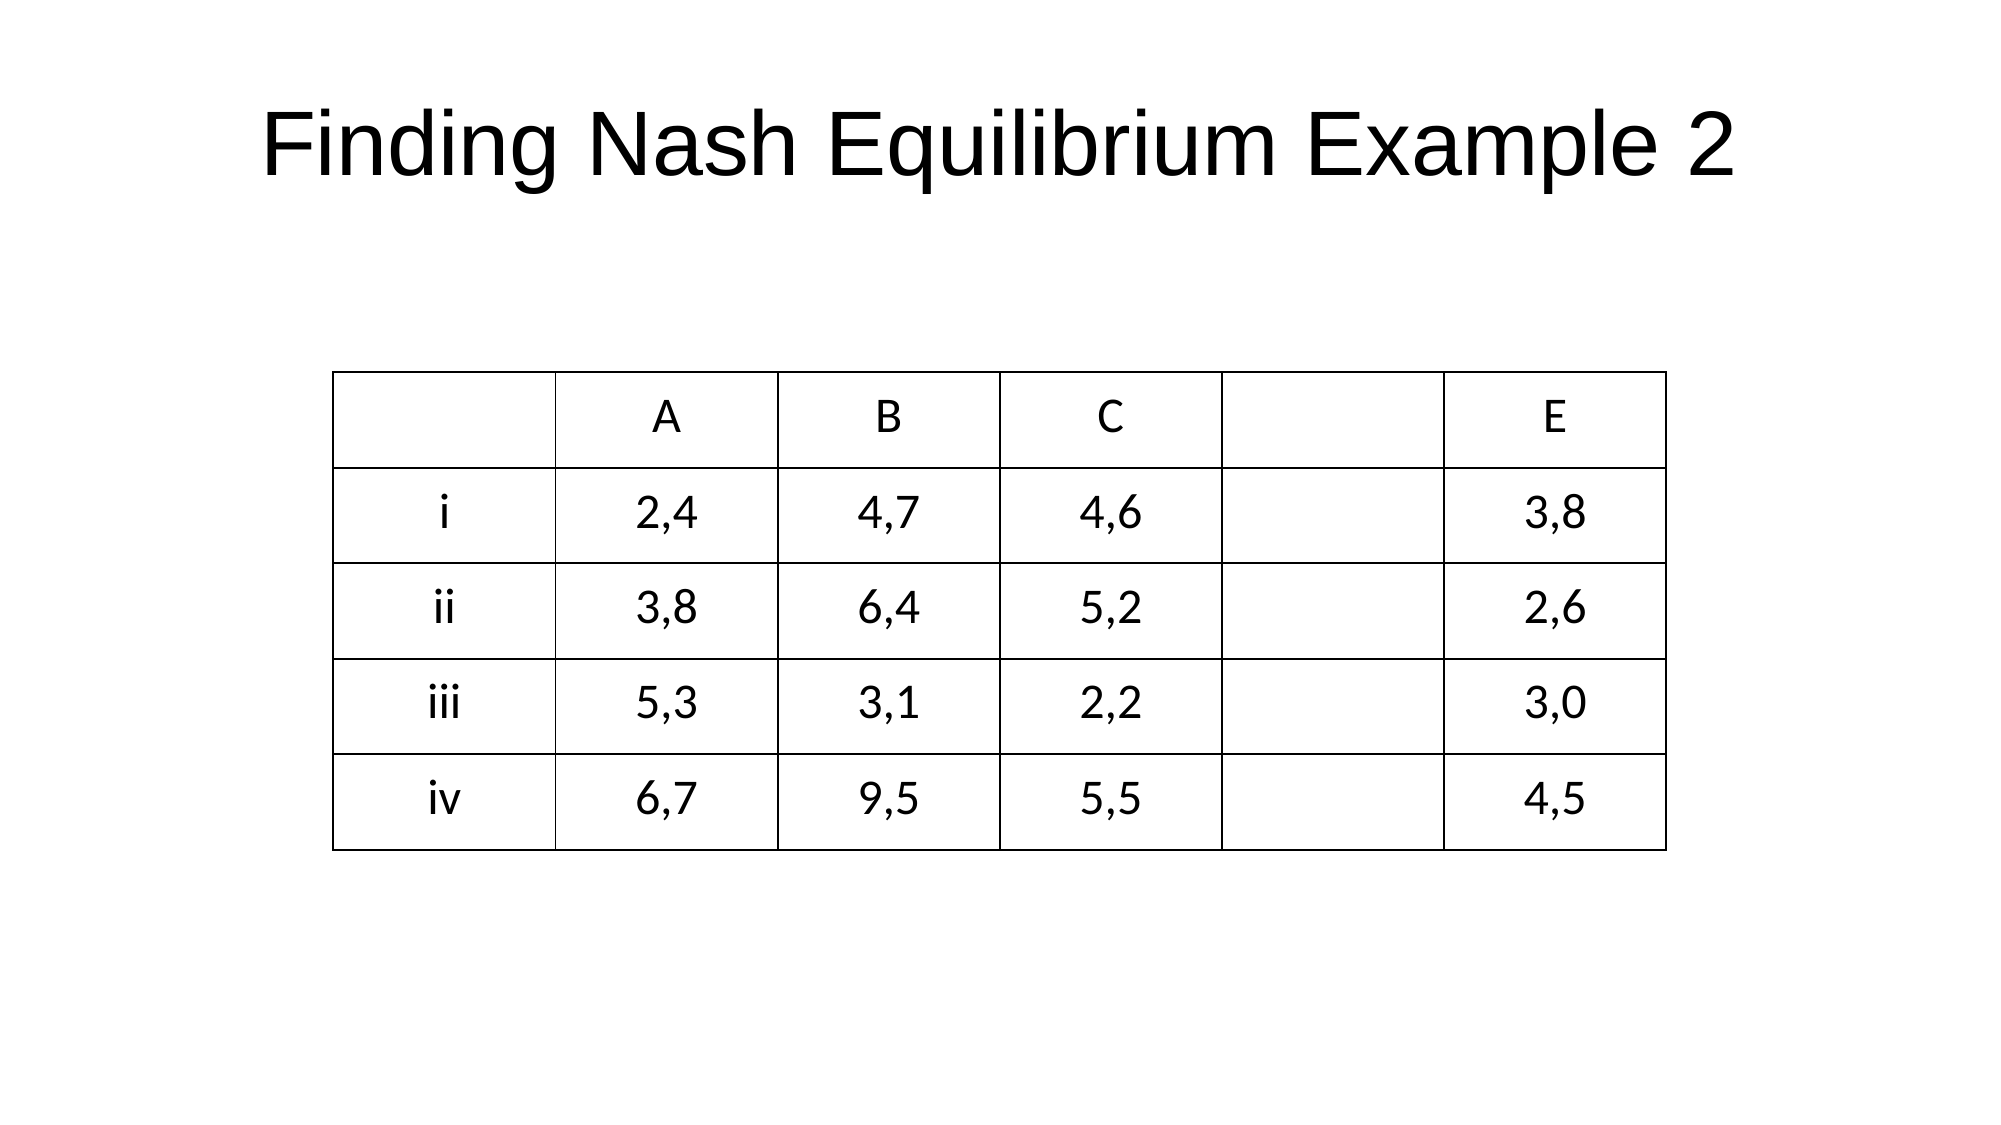

# Finding Nash Equilibrium Example 2
|  | A | B | C |  | E |
| --- | --- | --- | --- | --- | --- |
| i | 2,4 | 4,7 | 4,6 |  | 3,8 |
| ii | 3,8 | 6,4 | 5,2 |  | 2,6 |
| iii | 5,3 | 3,1 | 2,2 |  | 3,0 |
| iv | 6,7 | 9,5 | 5,5 |  | 4,5 |